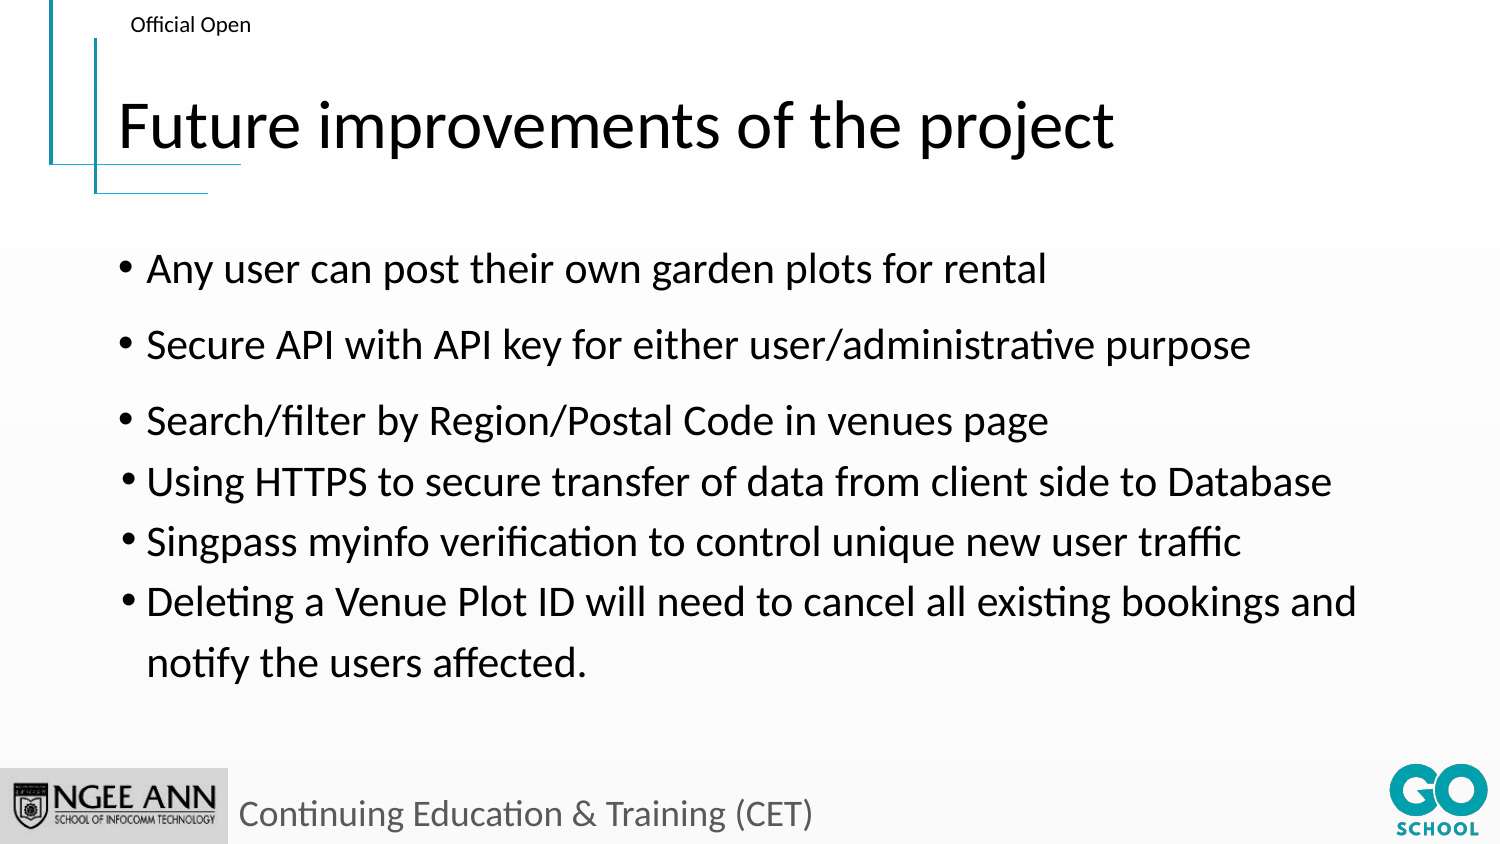

# Future improvements of the project
Any user can post their own garden plots for rental
Secure API with API key for either user/administrative purpose
Search/filter by Region/Postal Code in venues page
Using HTTPS to secure transfer of data from client side to Database
Singpass myinfo verification to control unique new user traffic
Deleting a Venue Plot ID will need to cancel all existing bookings and notify the users affected.